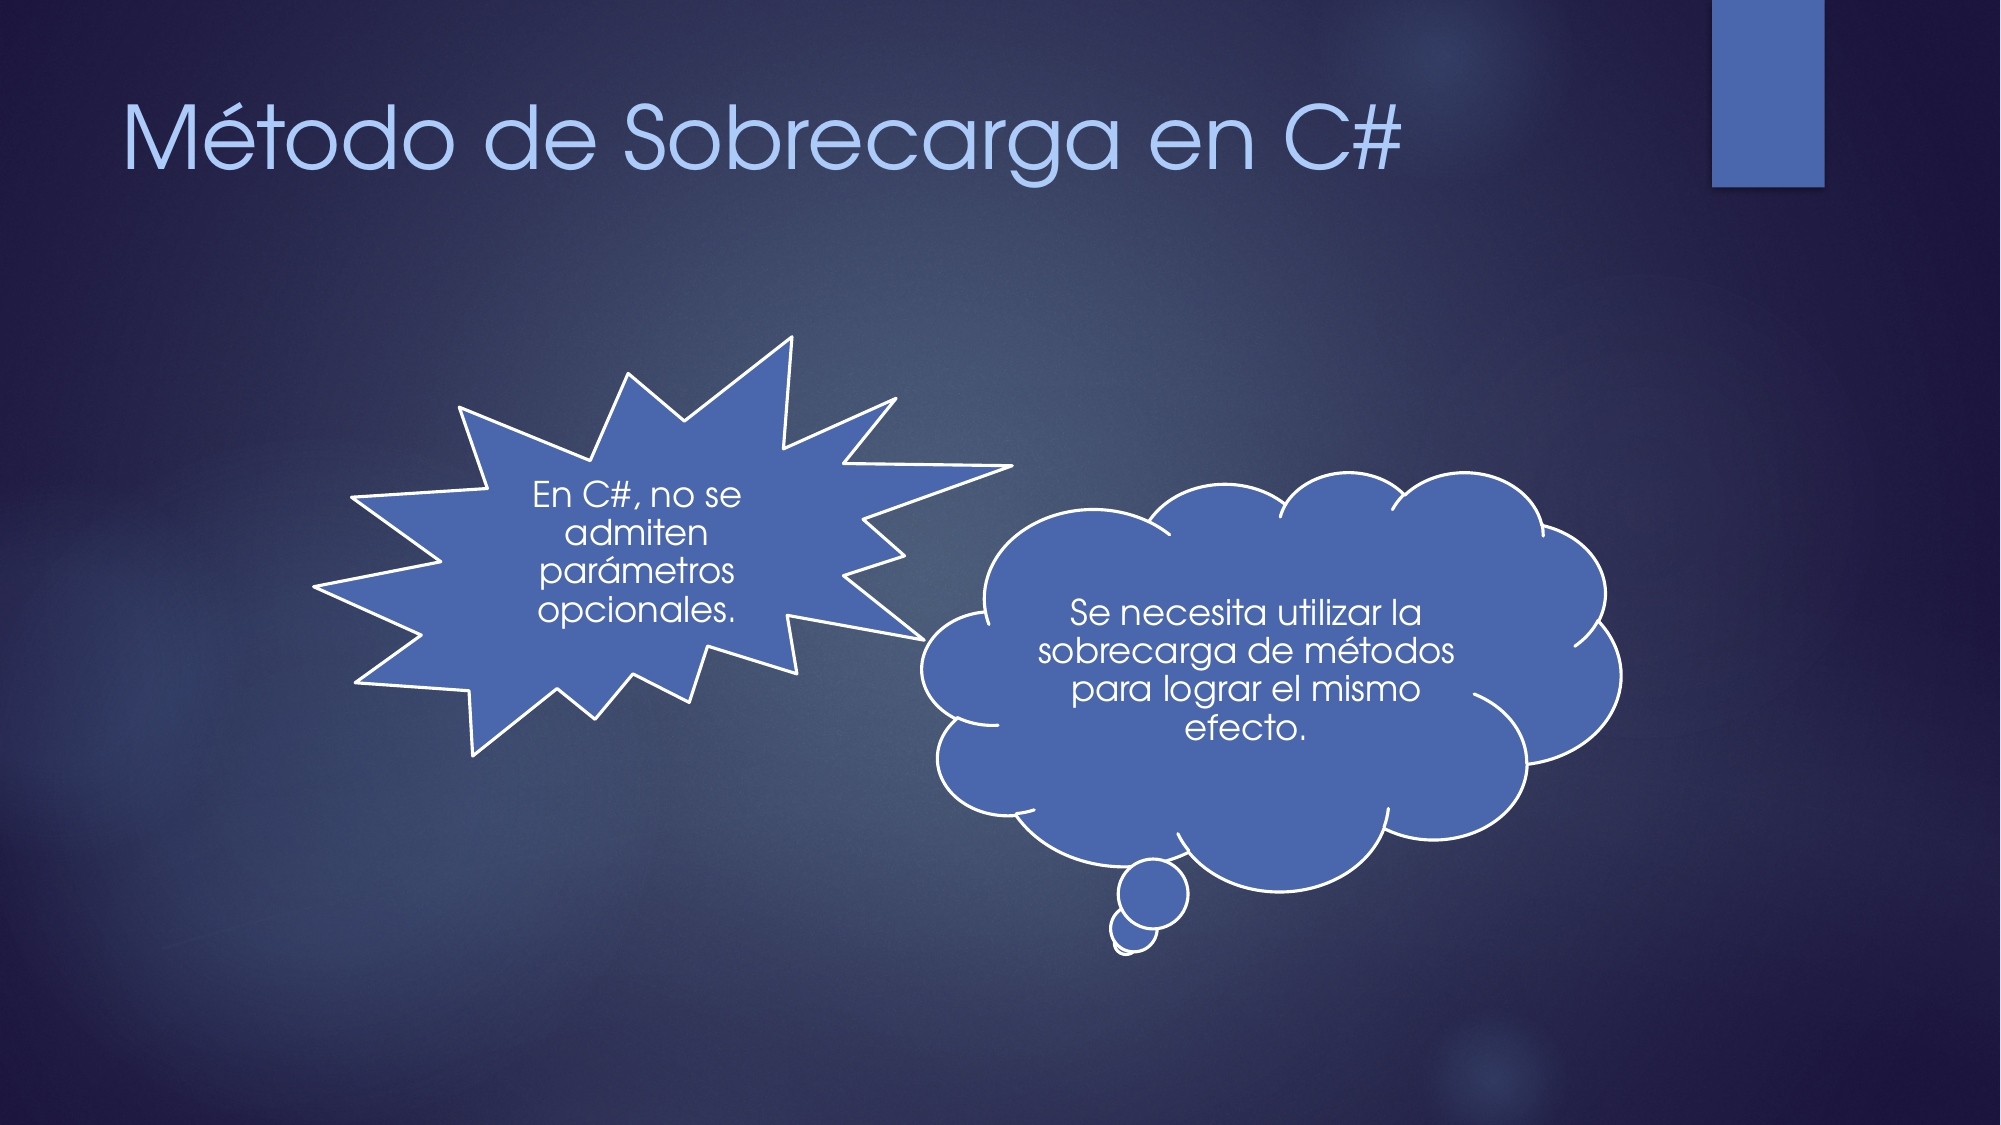

# Método de Sobrecarga en C#
En C#, no se admiten parámetros opcionales.
Se necesita utilizar la sobrecarga de métodos para lograr el mismo efecto.